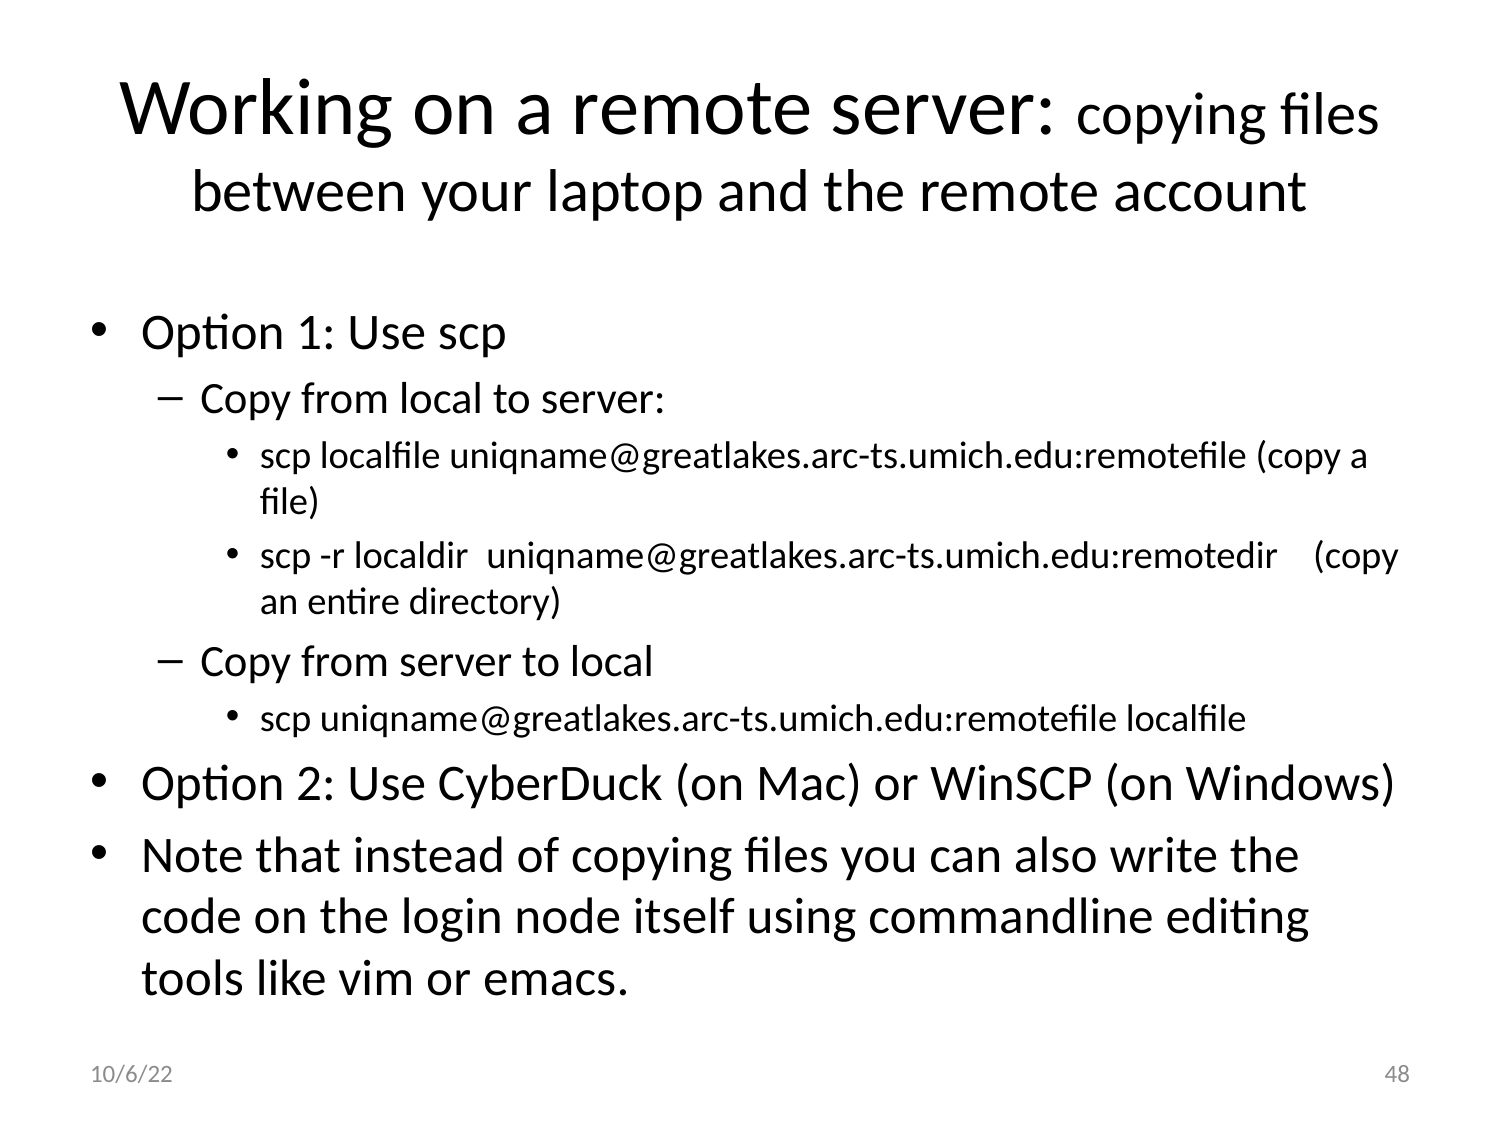

# Working on a remote server: copying files between your laptop and the remote account
Option 1: Use scp
Copy from local to server:
scp localfile uniqname@greatlakes.arc-ts.umich.edu:remotefile (copy a file)
scp -r localdir  uniqname@greatlakes.arc-ts.umich.edu:remotedir    (copy an entire directory)
Copy from server to local
scp uniqname@greatlakes.arc-ts.umich.edu:remotefile localfile
Option 2: Use CyberDuck (on Mac) or WinSCP (on Windows)
Note that instead of copying files you can also write the code on the login node itself using commandline editing tools like vim or emacs.
10/6/22
48